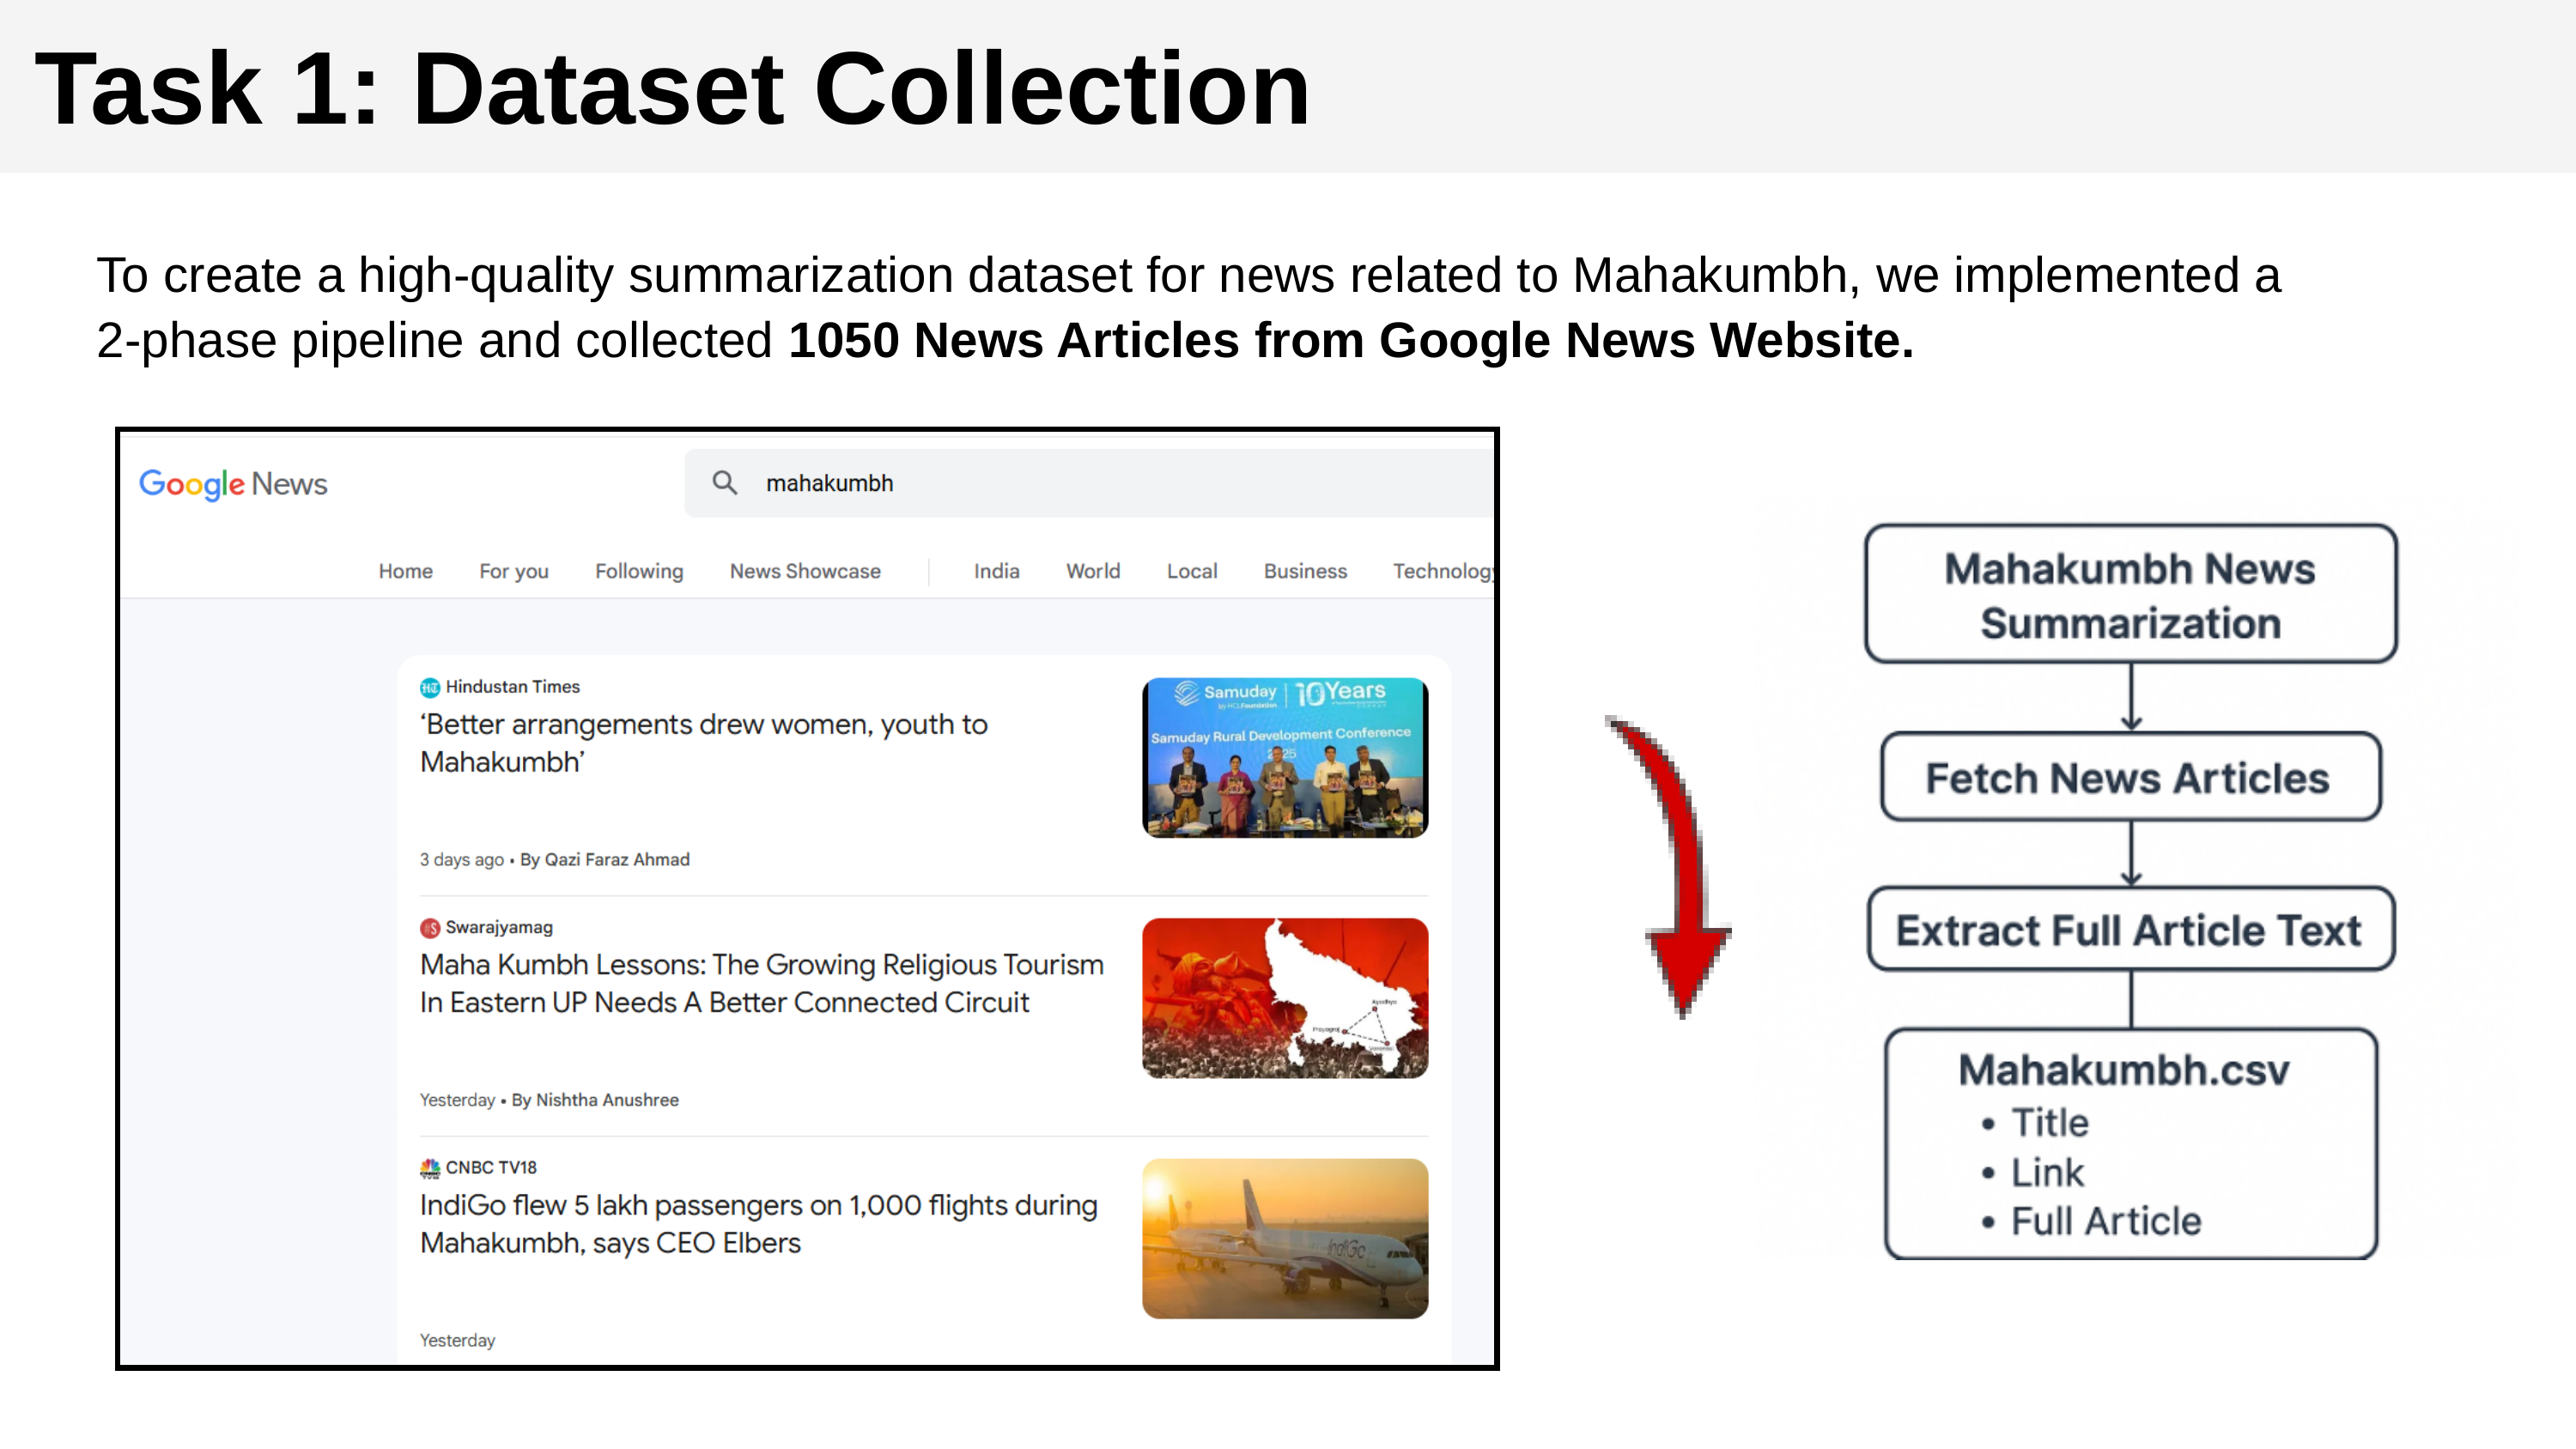

Task 1: Dataset Collection
To create a high-quality summarization dataset for news related to Mahakumbh, we implemented a
2-phase pipeline and collected 1050 News Articles from Google News Website.